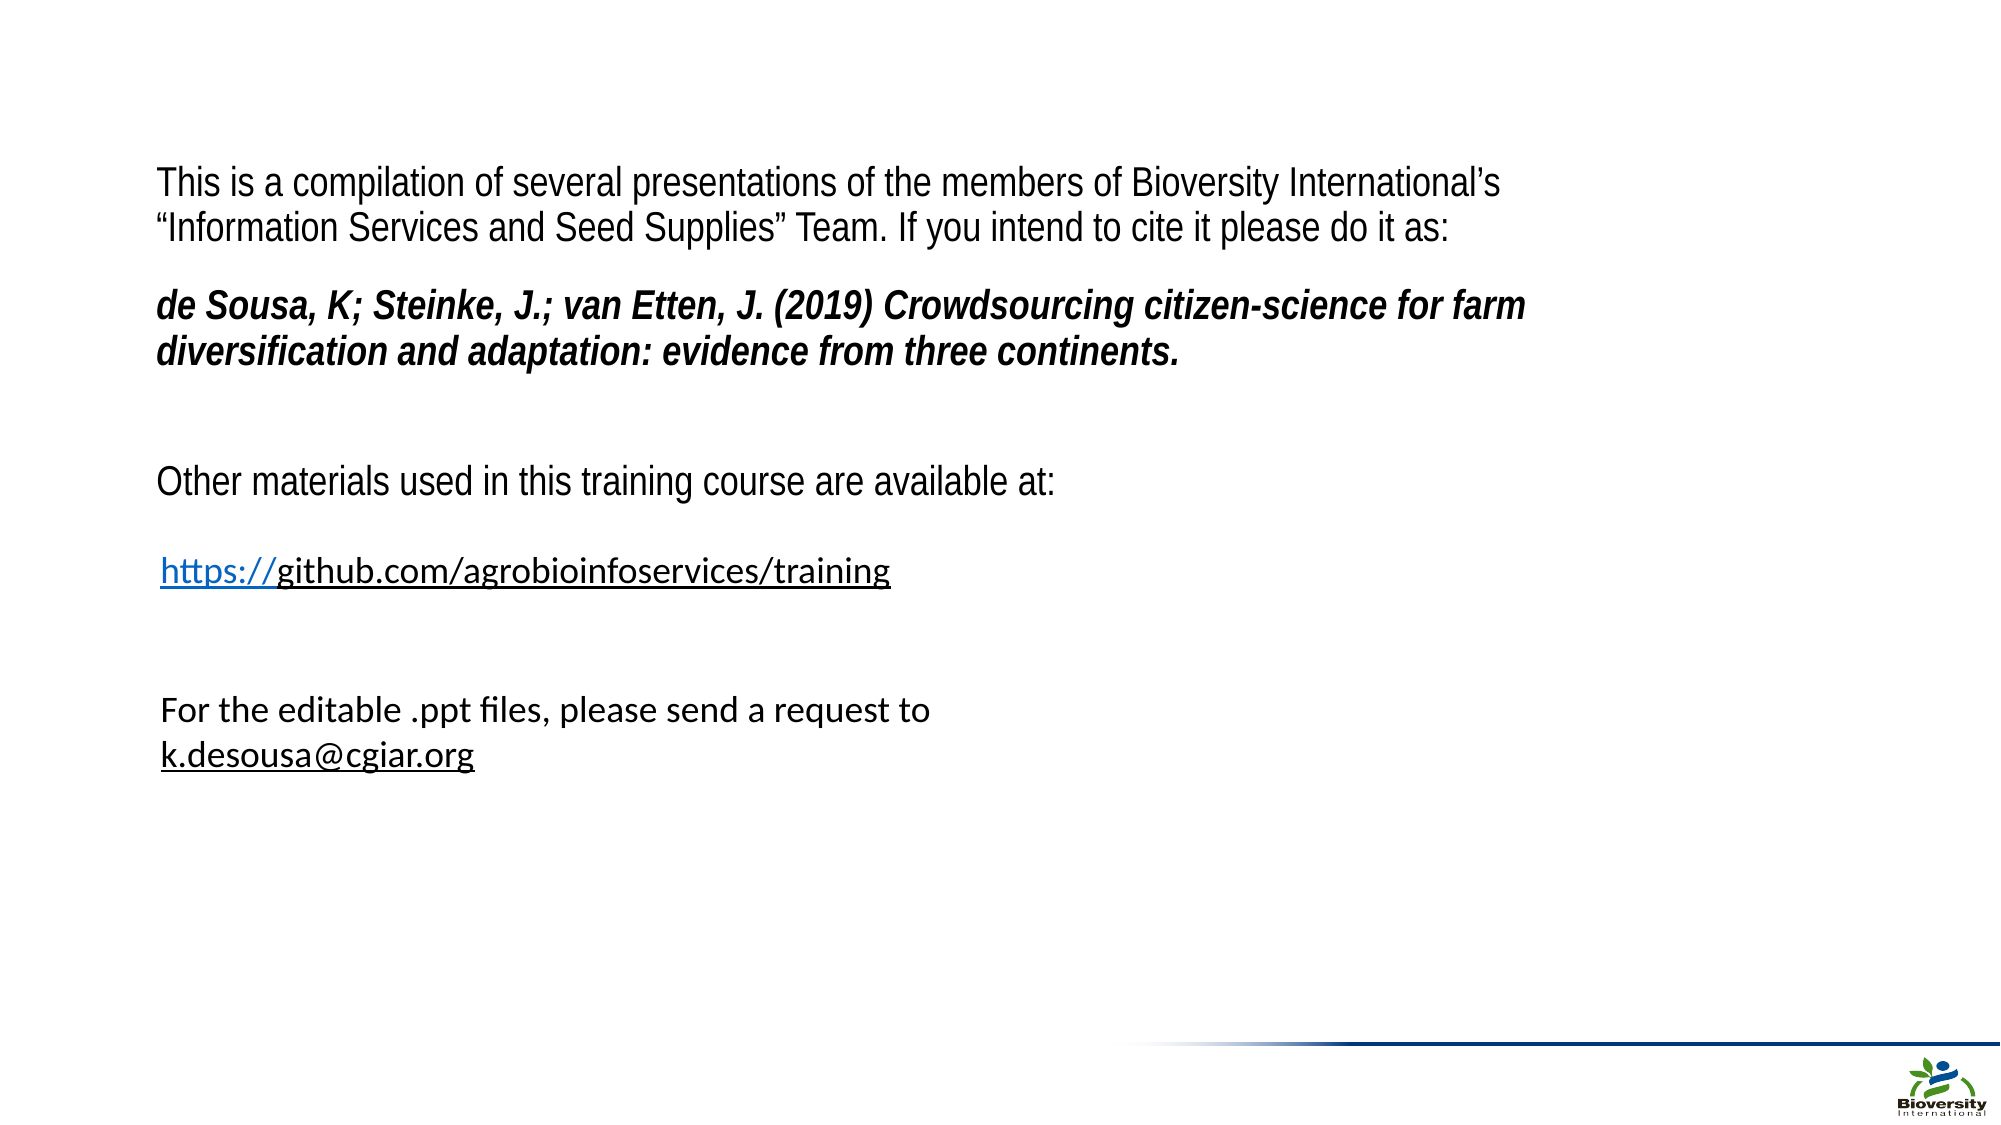

This is a compilation of several presentations of the members of Bioversity International’s “Information Services and Seed Supplies” Team. If you intend to cite it please do it as:
de Sousa, K; Steinke, J.; van Etten, J. (2019) Crowdsourcing citizen-science for farm diversification and adaptation: evidence from three continents.

Other materials used in this training course are available at:
https://github.com/agrobioinfoservices/training
For the editable .ppt files, please send a request to
k.desousa@cgiar.org